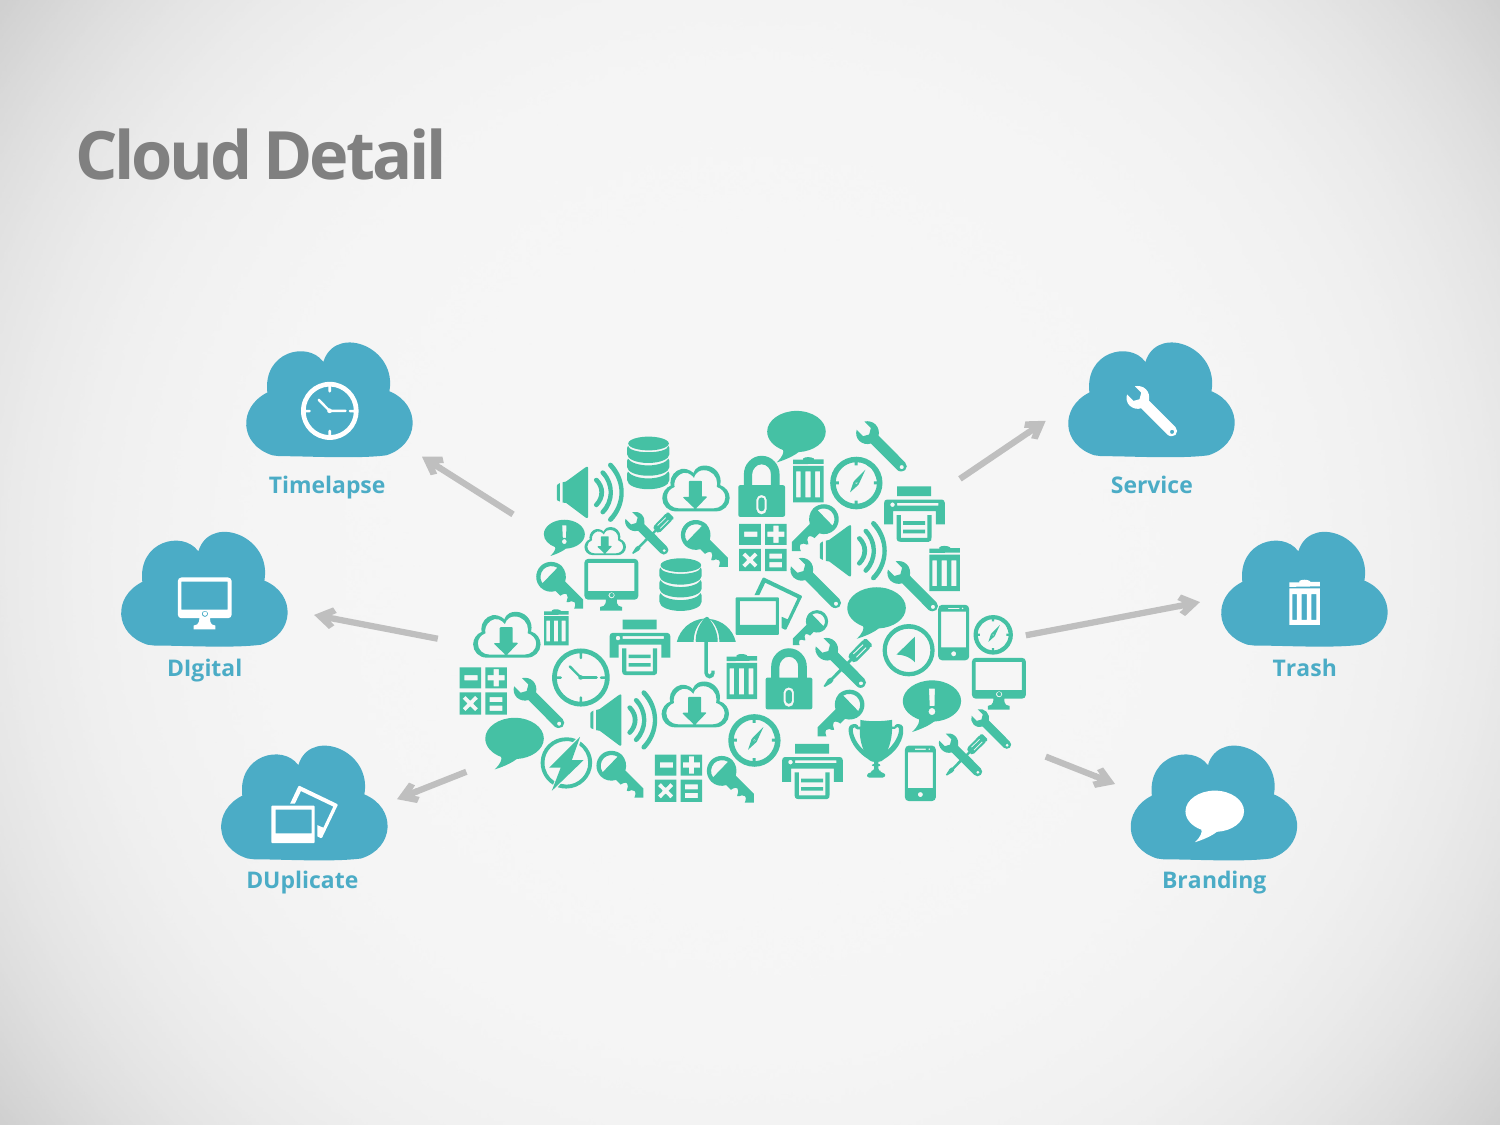

Cloud Detail

Timelapse
Service

DIgital
Trash

DUplicate
Branding